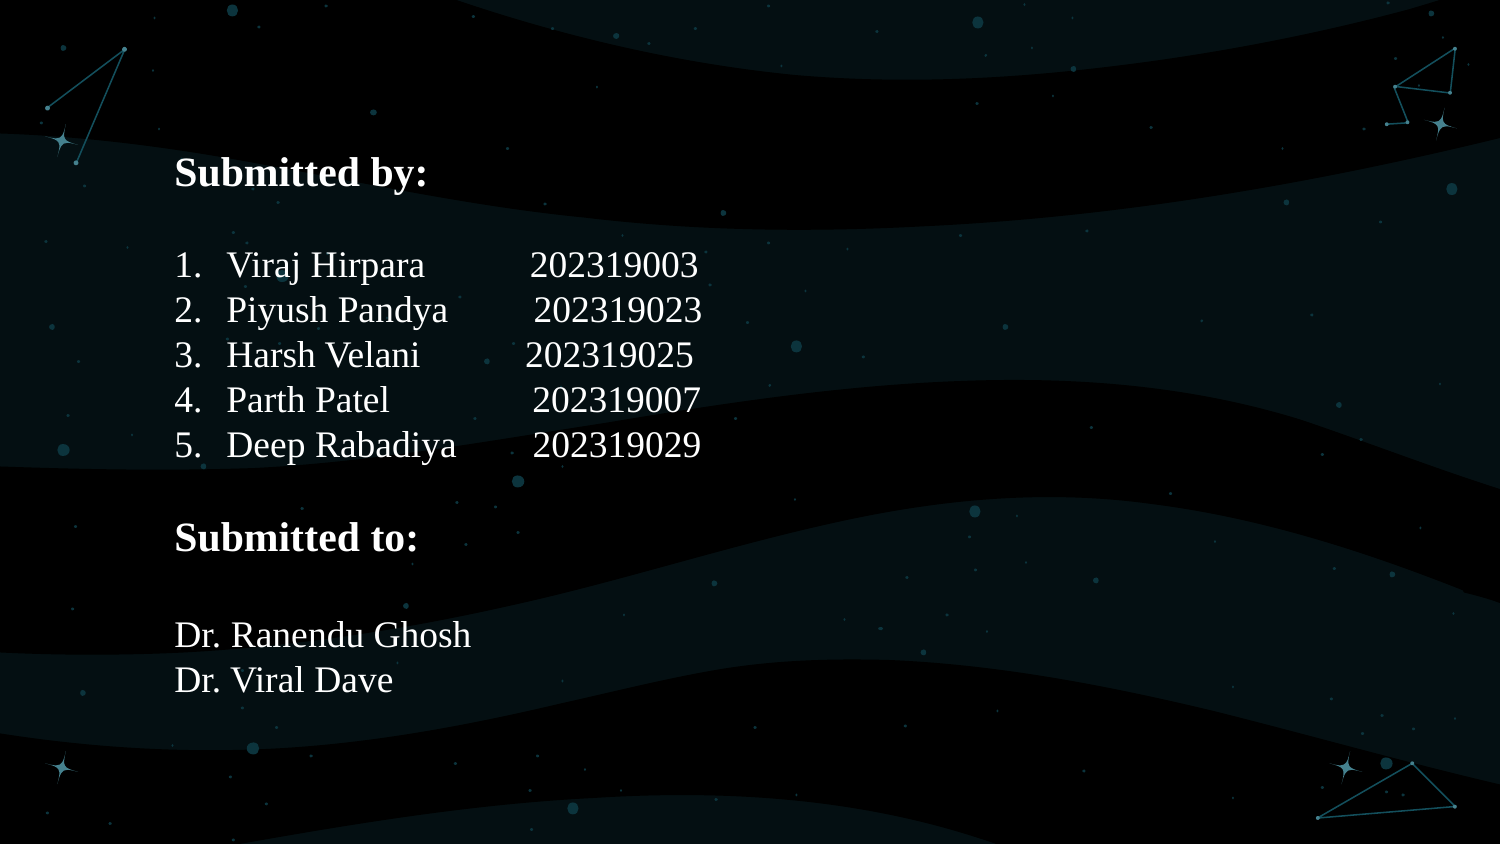

Submitted by:

Viraj Hirpara           202319003
Piyush Pandya         202319023
Harsh Velani           202319025
Parth Patel               202319007
Deep Rabadiya        202319029

Submitted to:

Dr. Ranendu Ghosh
Dr. Viral Dave